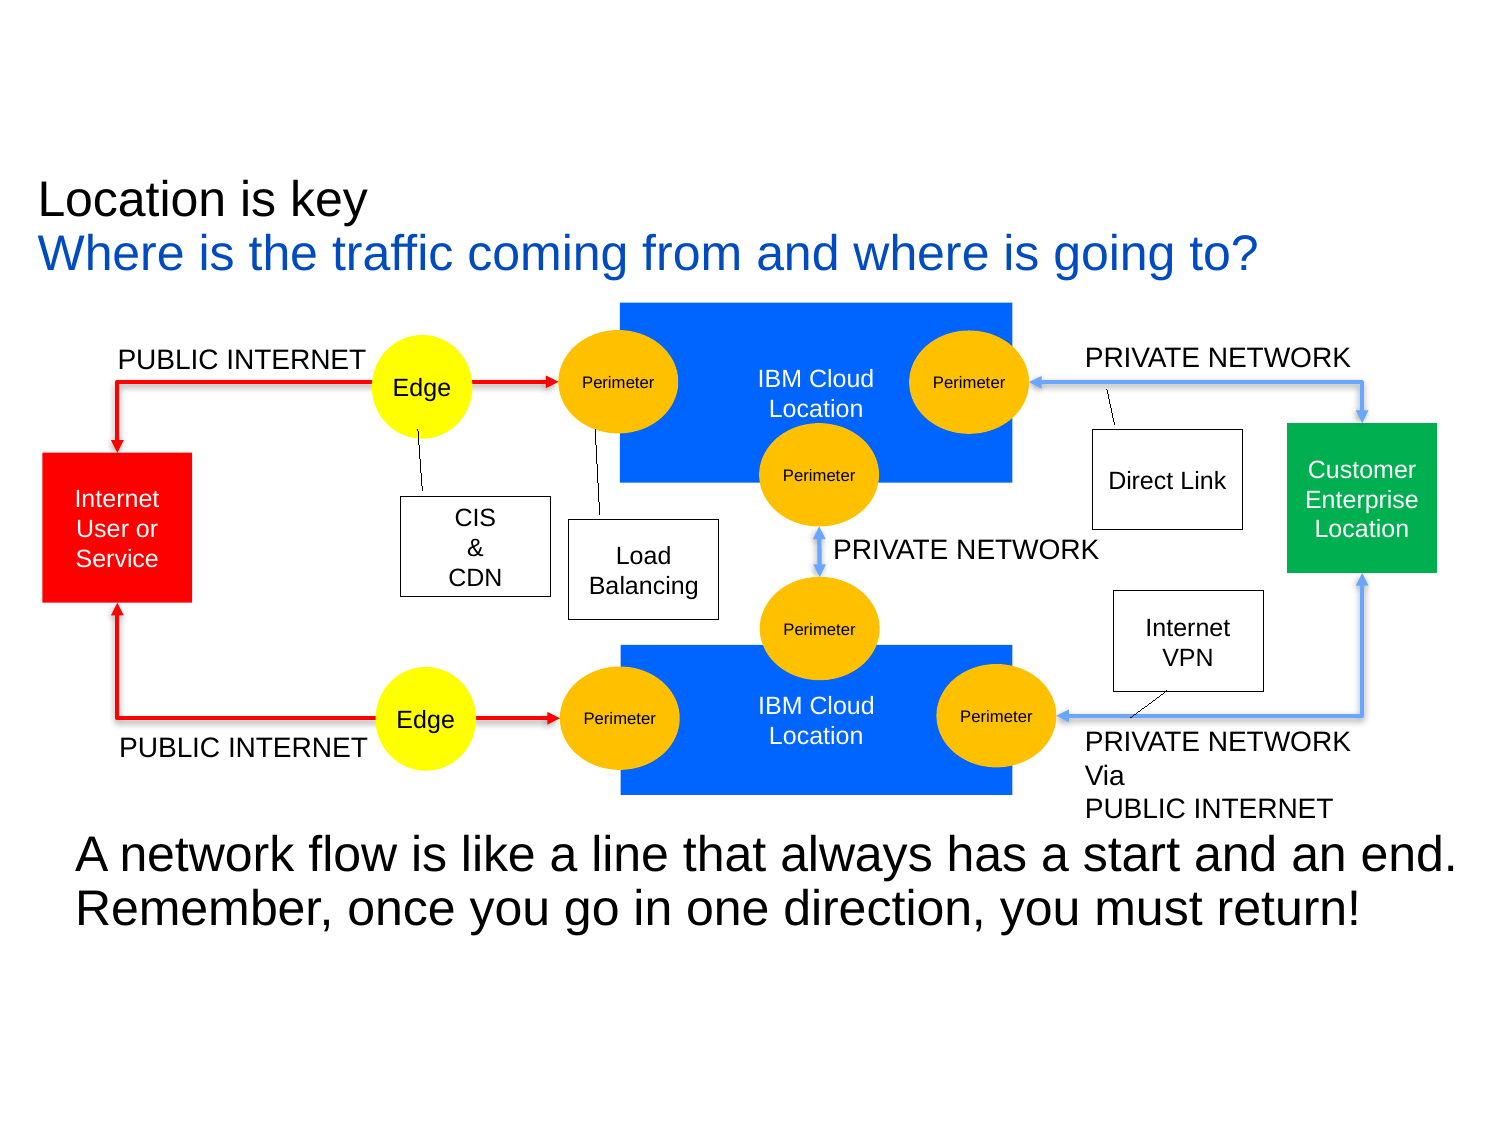

# Location is key Where is the traffic coming from and where is going to?
IBM Cloud
Location
Perimeter
Perimeter
PRIVATE NETWORK
PUBLIC INTERNET
Edge
Customer
Enterprise
Location
Perimeter
Direct Link
Internet
User or
Service
CIS
&
CDN
Load
Balancing
PRIVATE NETWORK
Perimeter
Internet
VPN
IBM Cloud
Location
Perimeter
Perimeter
Edge
PRIVATE NETWORK
Via
PUBLIC INTERNET
PUBLIC INTERNET
A network flow is like a line that always has a start and an end. Remember, once you go in one direction, you must return!